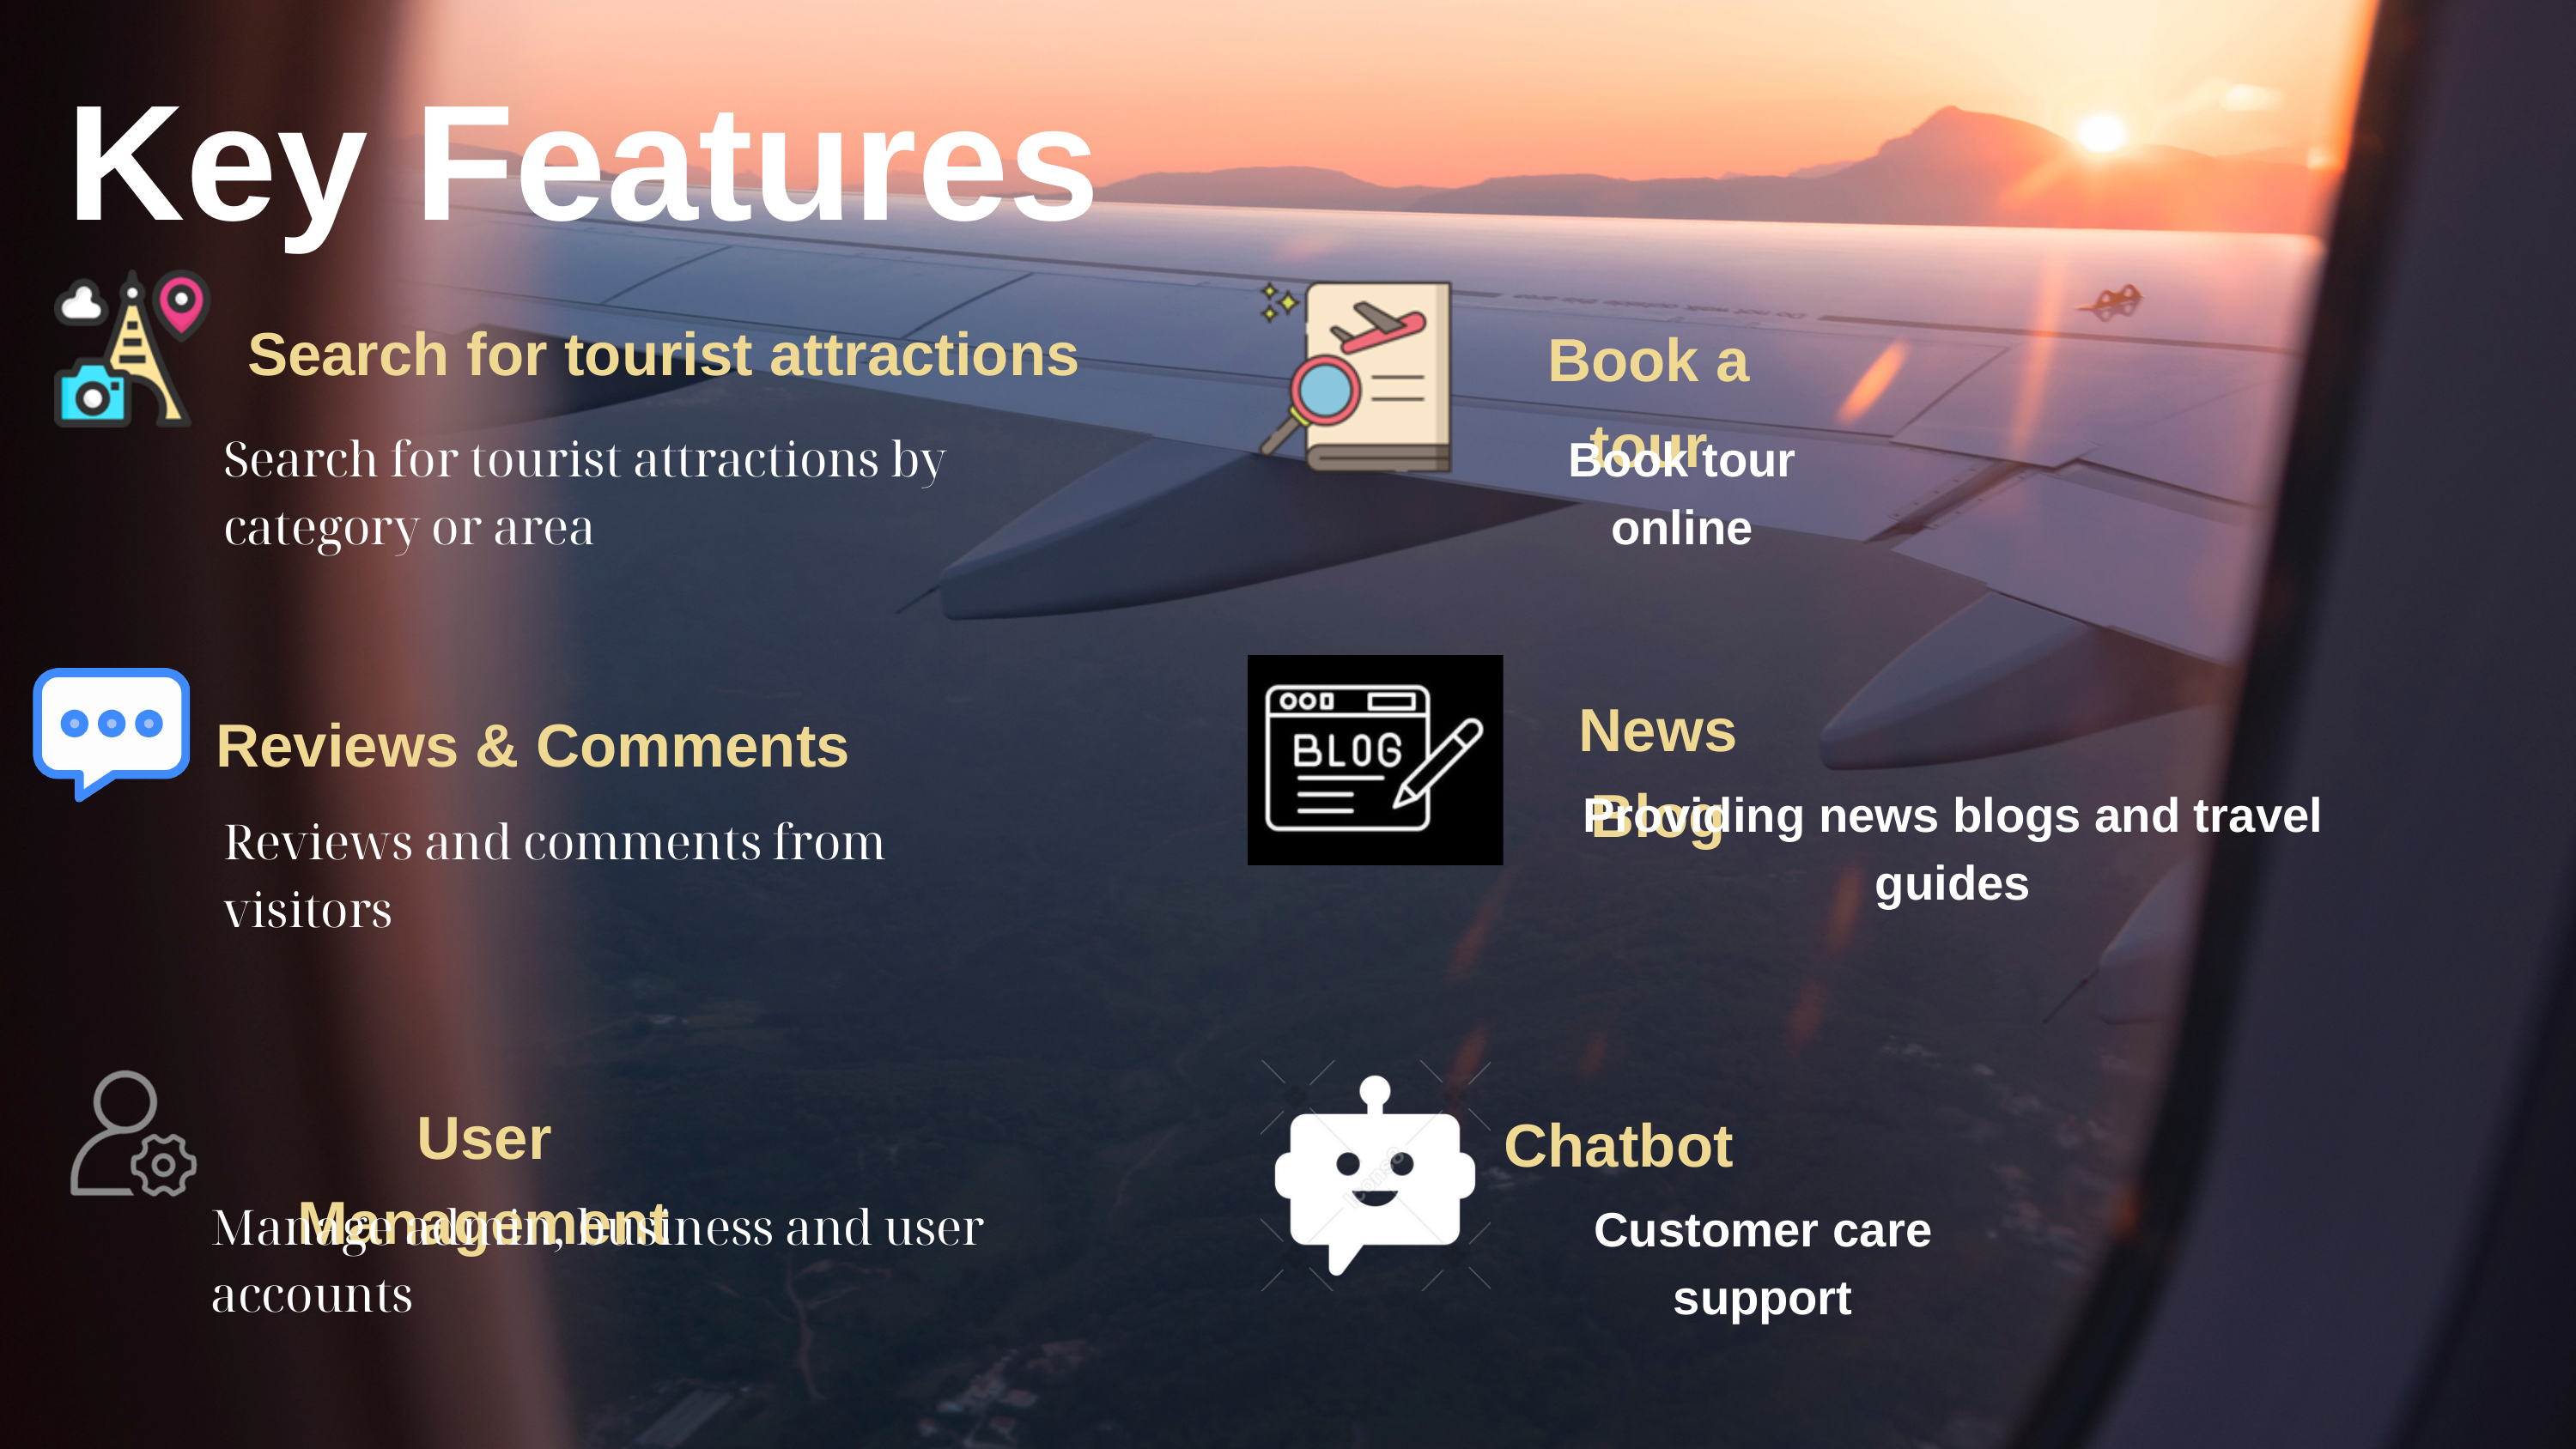

Key Features

Search for tourist attractions

Book a tour
Search for tourist attractions by category or area

Book tour online

News Blog
Reviews & Comments

Providing news blogs and travel guides
Reviews and comments from visitors

User Management
Chatbot
Manage admin, business and user accounts

Customer care support